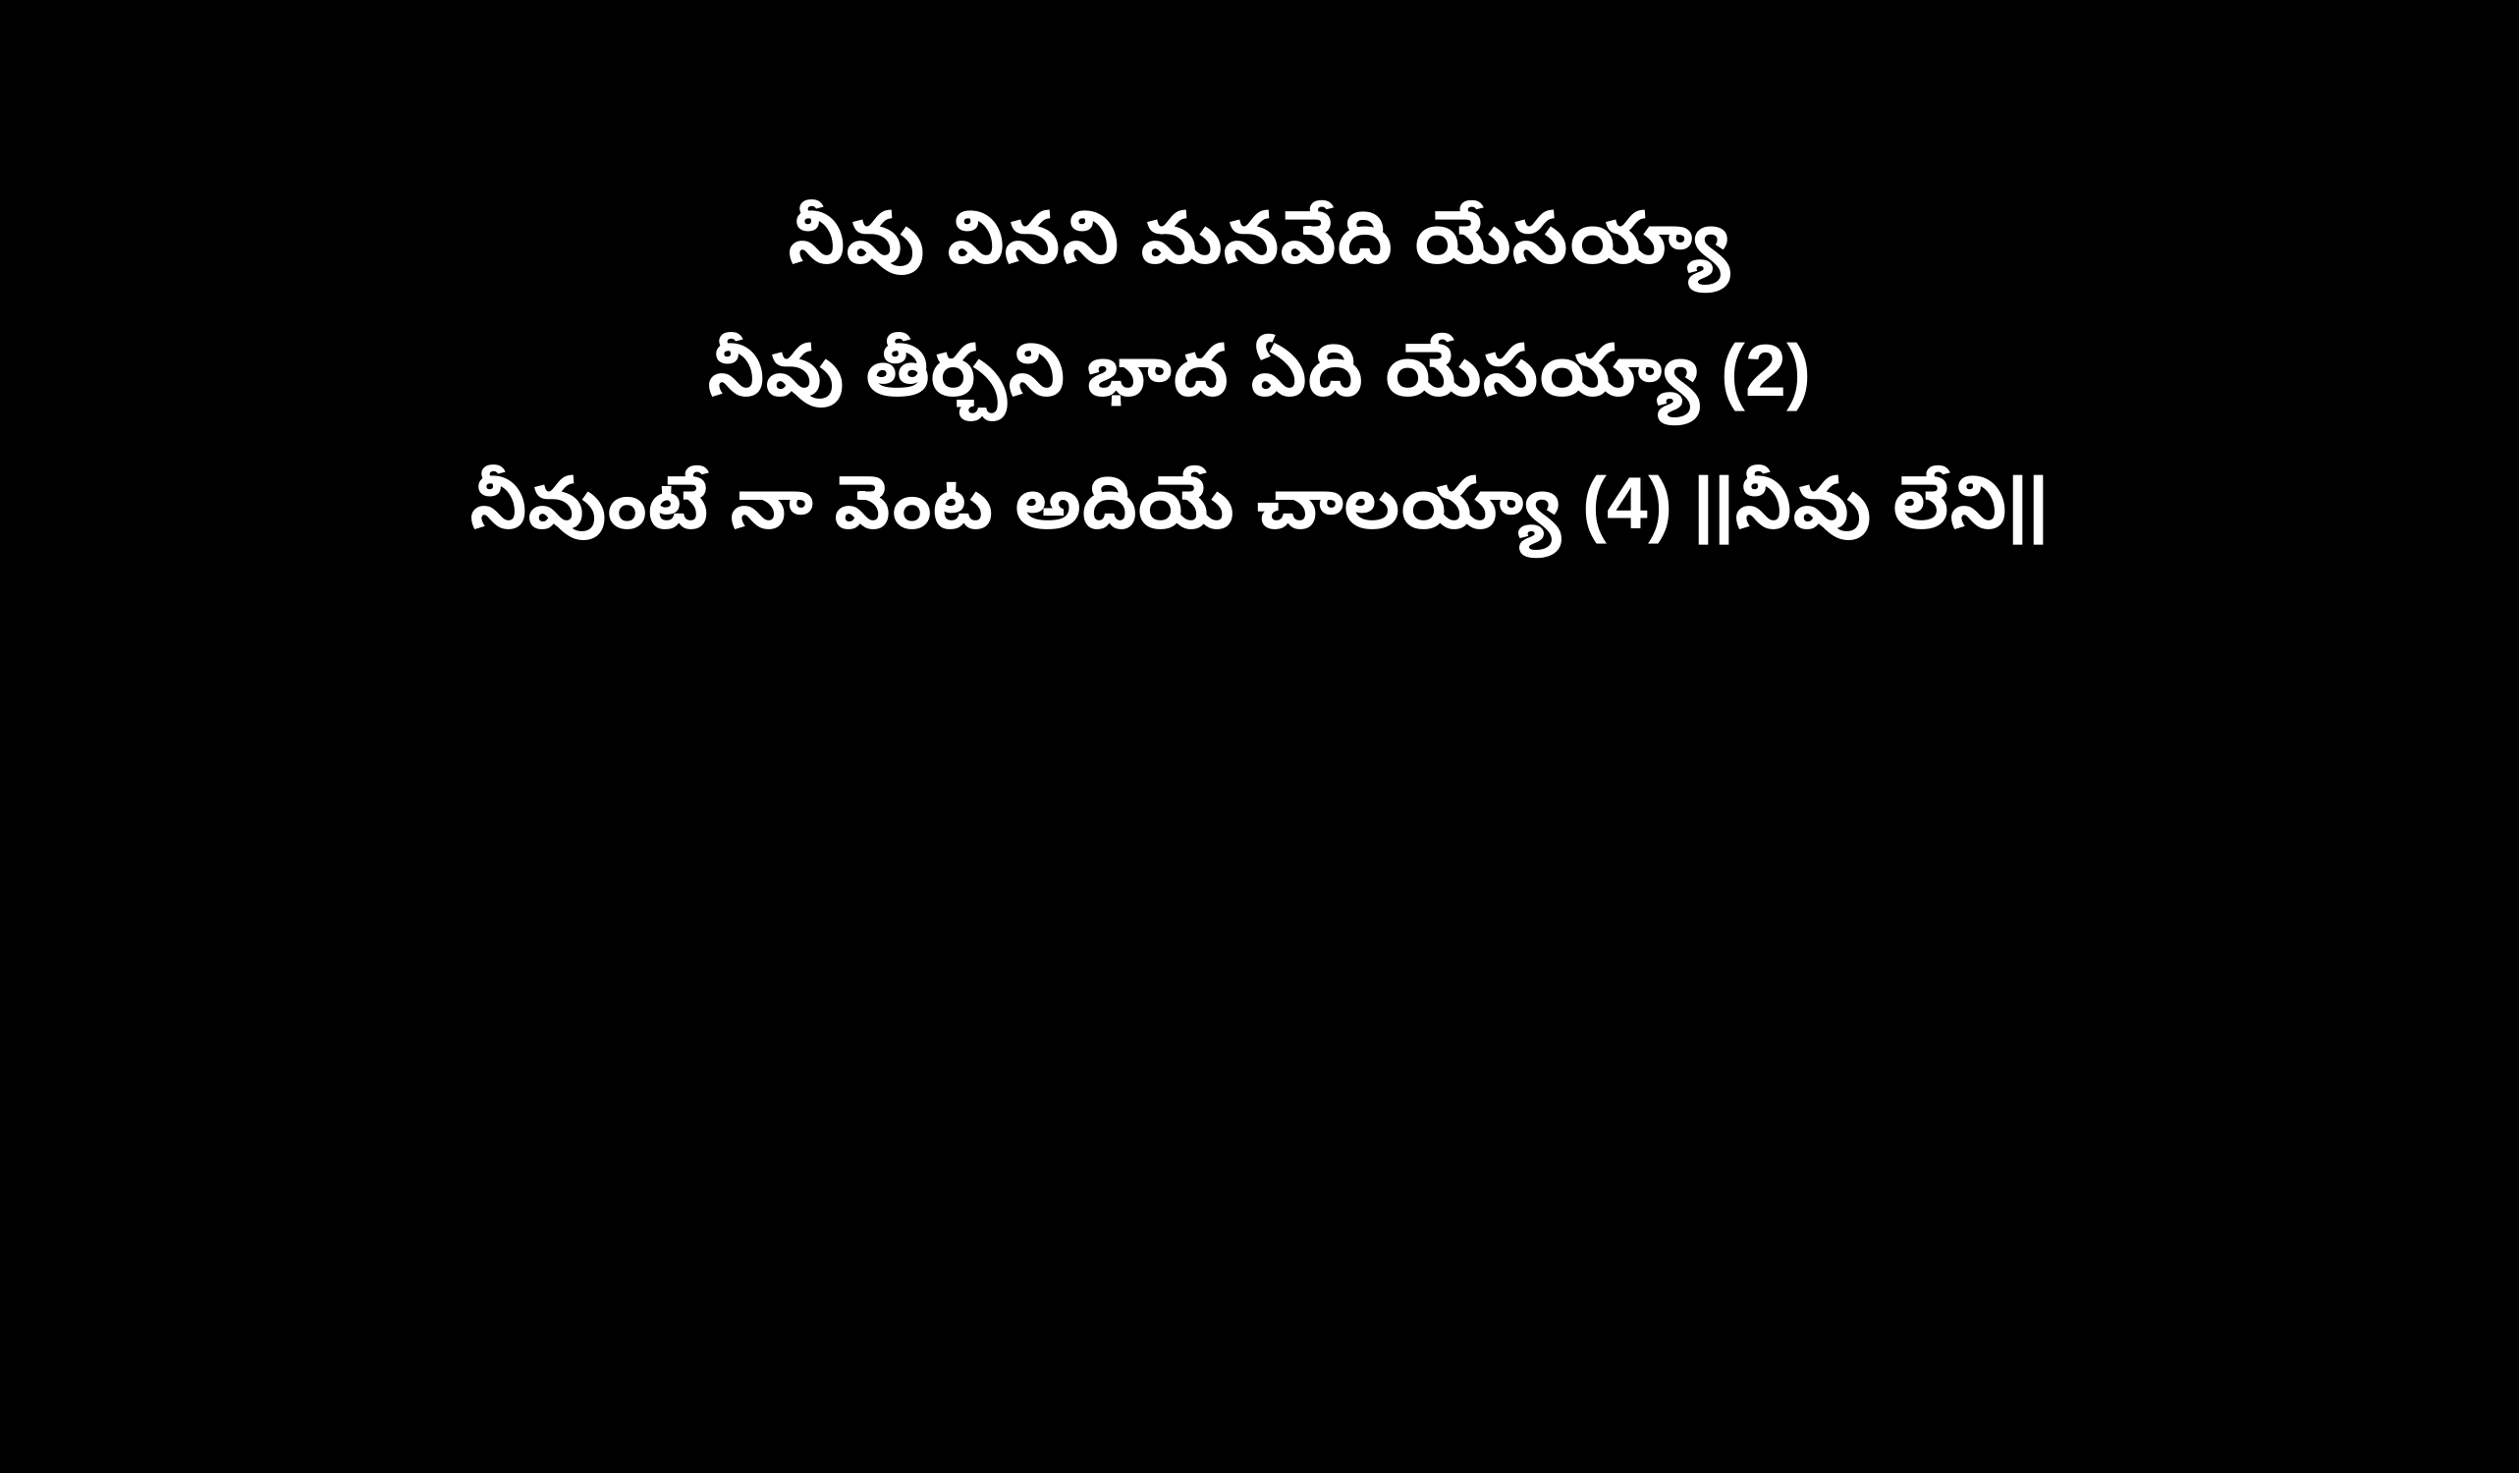

నీవు వినని మనవేది యేసయ్యా
నీవు తీర్చని భాద ఏది యేసయ్యా (2)
నీవుంటే నా వెంట అదియే చాలయ్యా (4) ||నీవు లేని||